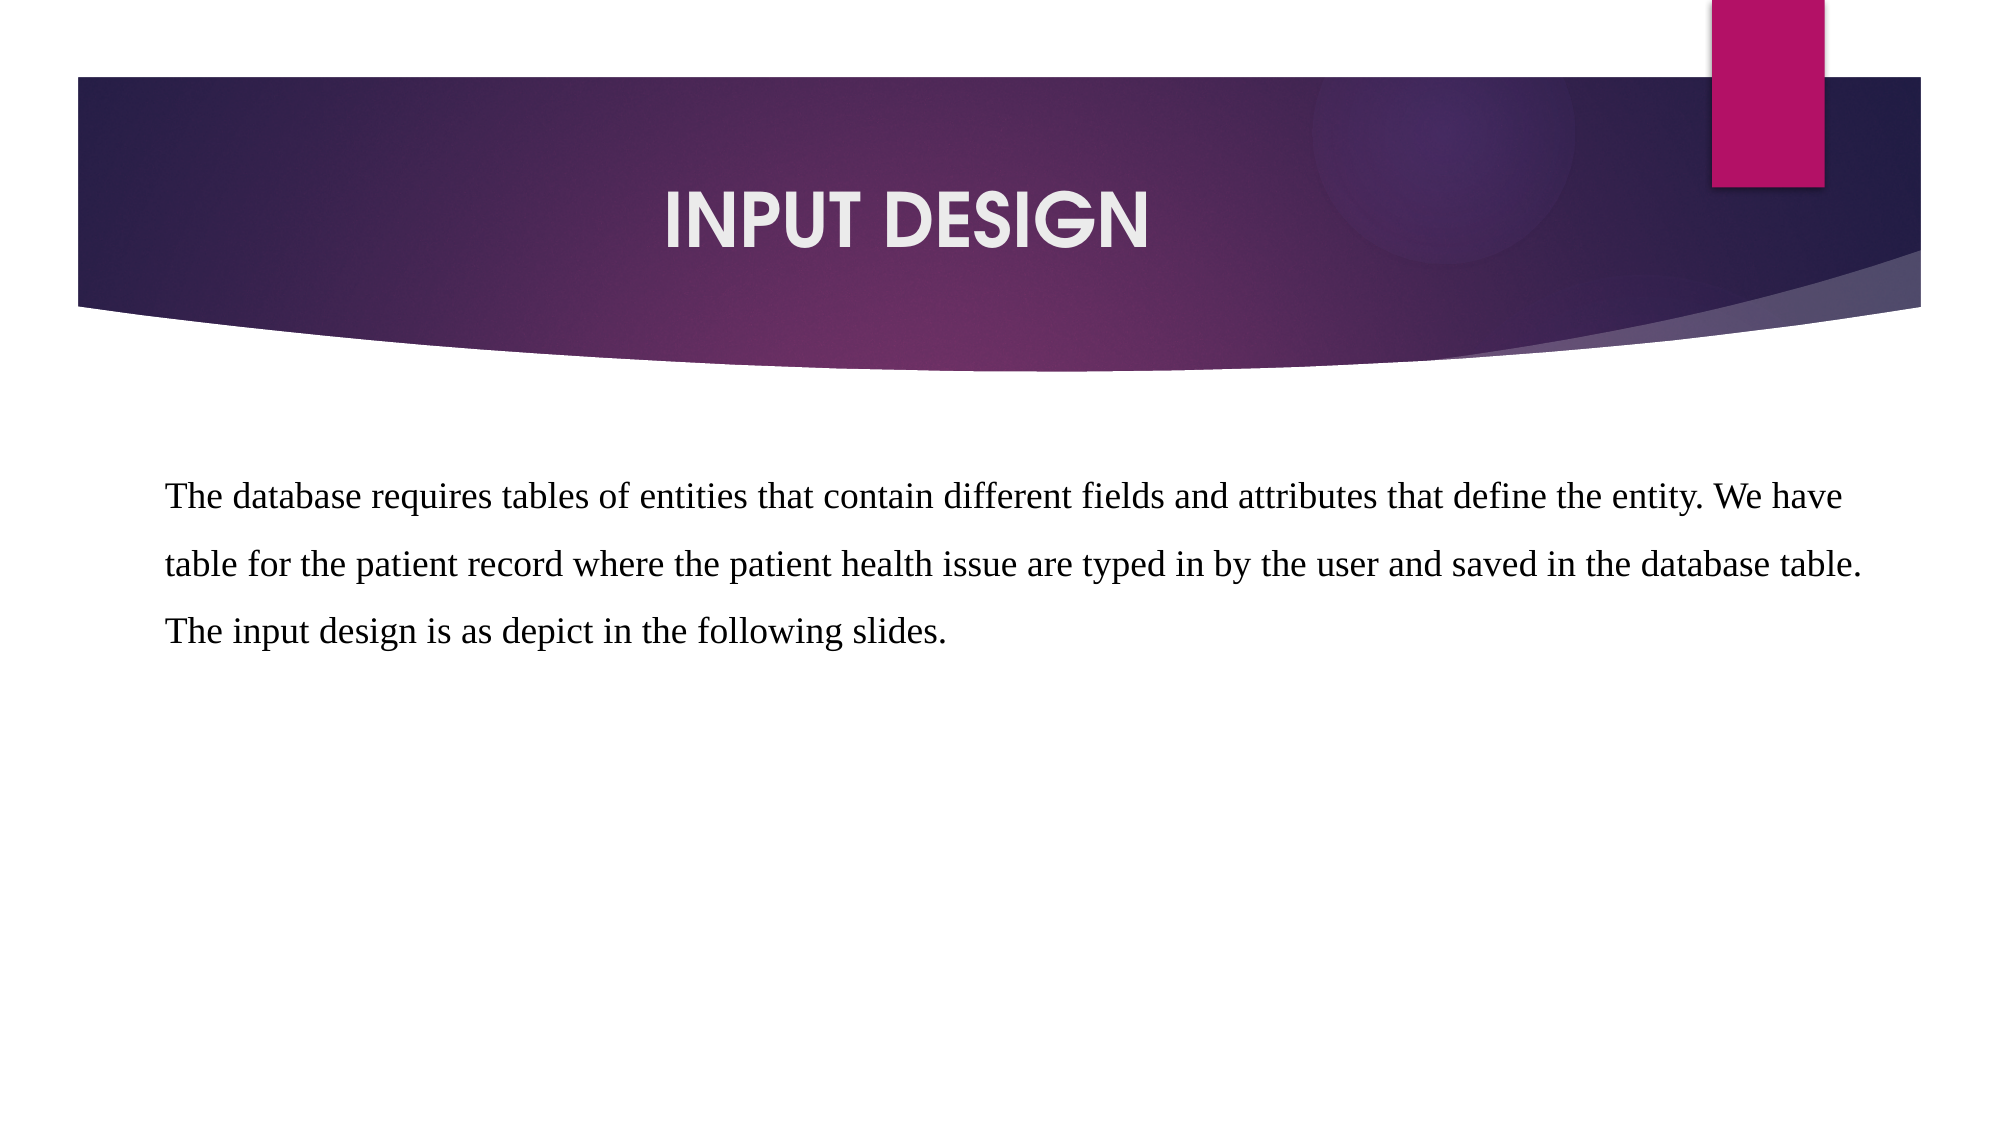

# INPUT DESIGN
The database requires tables of entities that contain different fields and attributes that define the entity. We have table for the patient record where the patient health issue are typed in by the user and saved in the database table. The input design is as depict in the following slides.